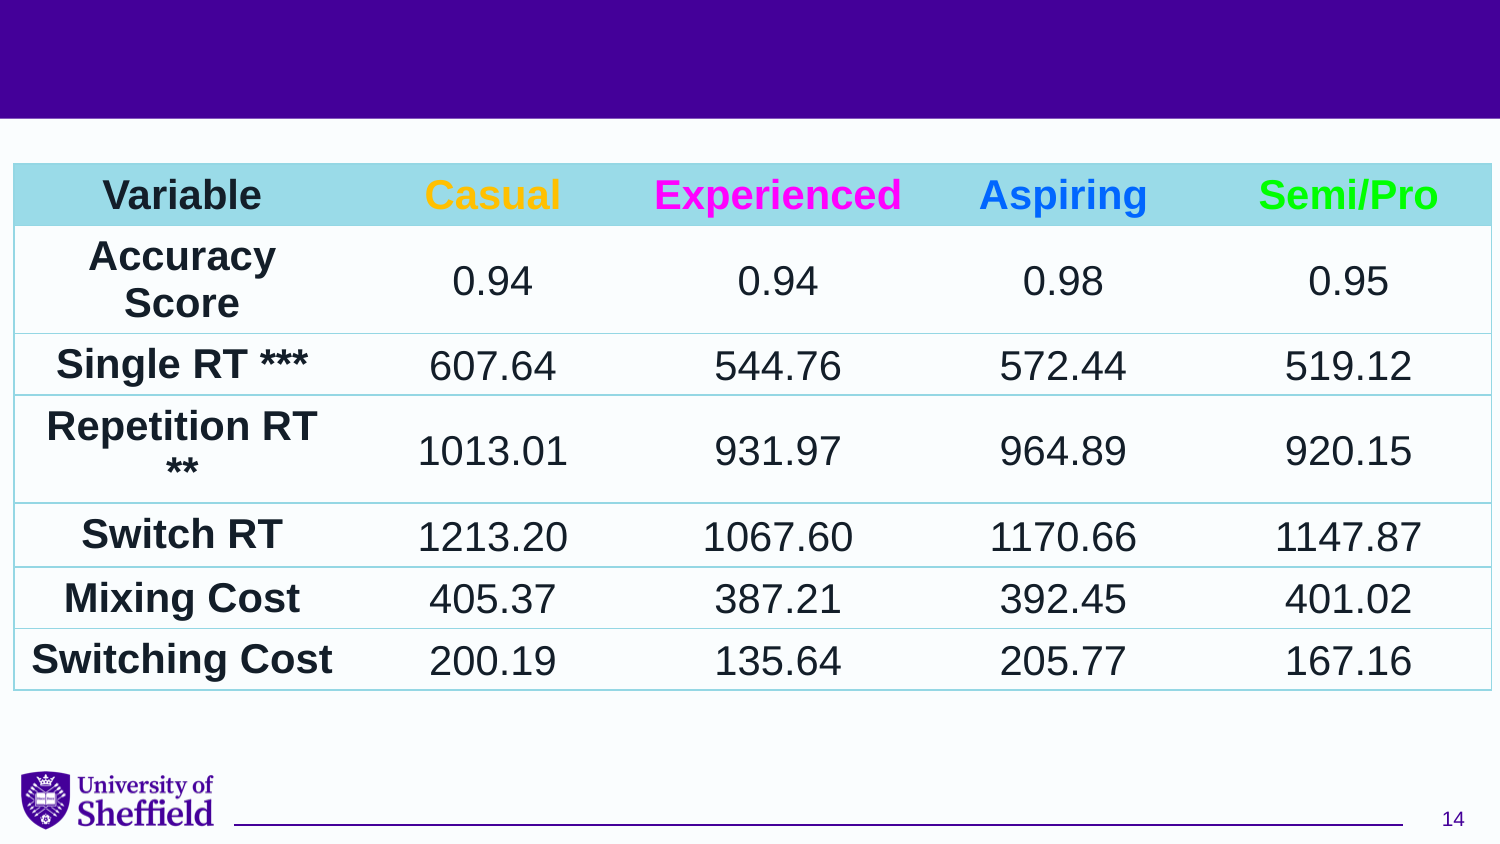

#
| Variable | Casual | Experienced | Aspiring | Semi/Pro |
| --- | --- | --- | --- | --- |
| Accuracy Score | 0.94 | 0.94 | 0.98 | 0.95 |
| Single RT \*\*\* | 607.64 | 544.76 | 572.44 | 519.12 |
| Repetition RT \*\* | 1013.01 | 931.97 | 964.89 | 920.15 |
| Switch RT | 1213.20 | 1067.60 | 1170.66 | 1147.87 |
| Mixing Cost | 405.37 | 387.21 | 392.45 | 401.02 |
| Switching Cost | 200.19 | 135.64 | 205.77 | 167.16 |
14